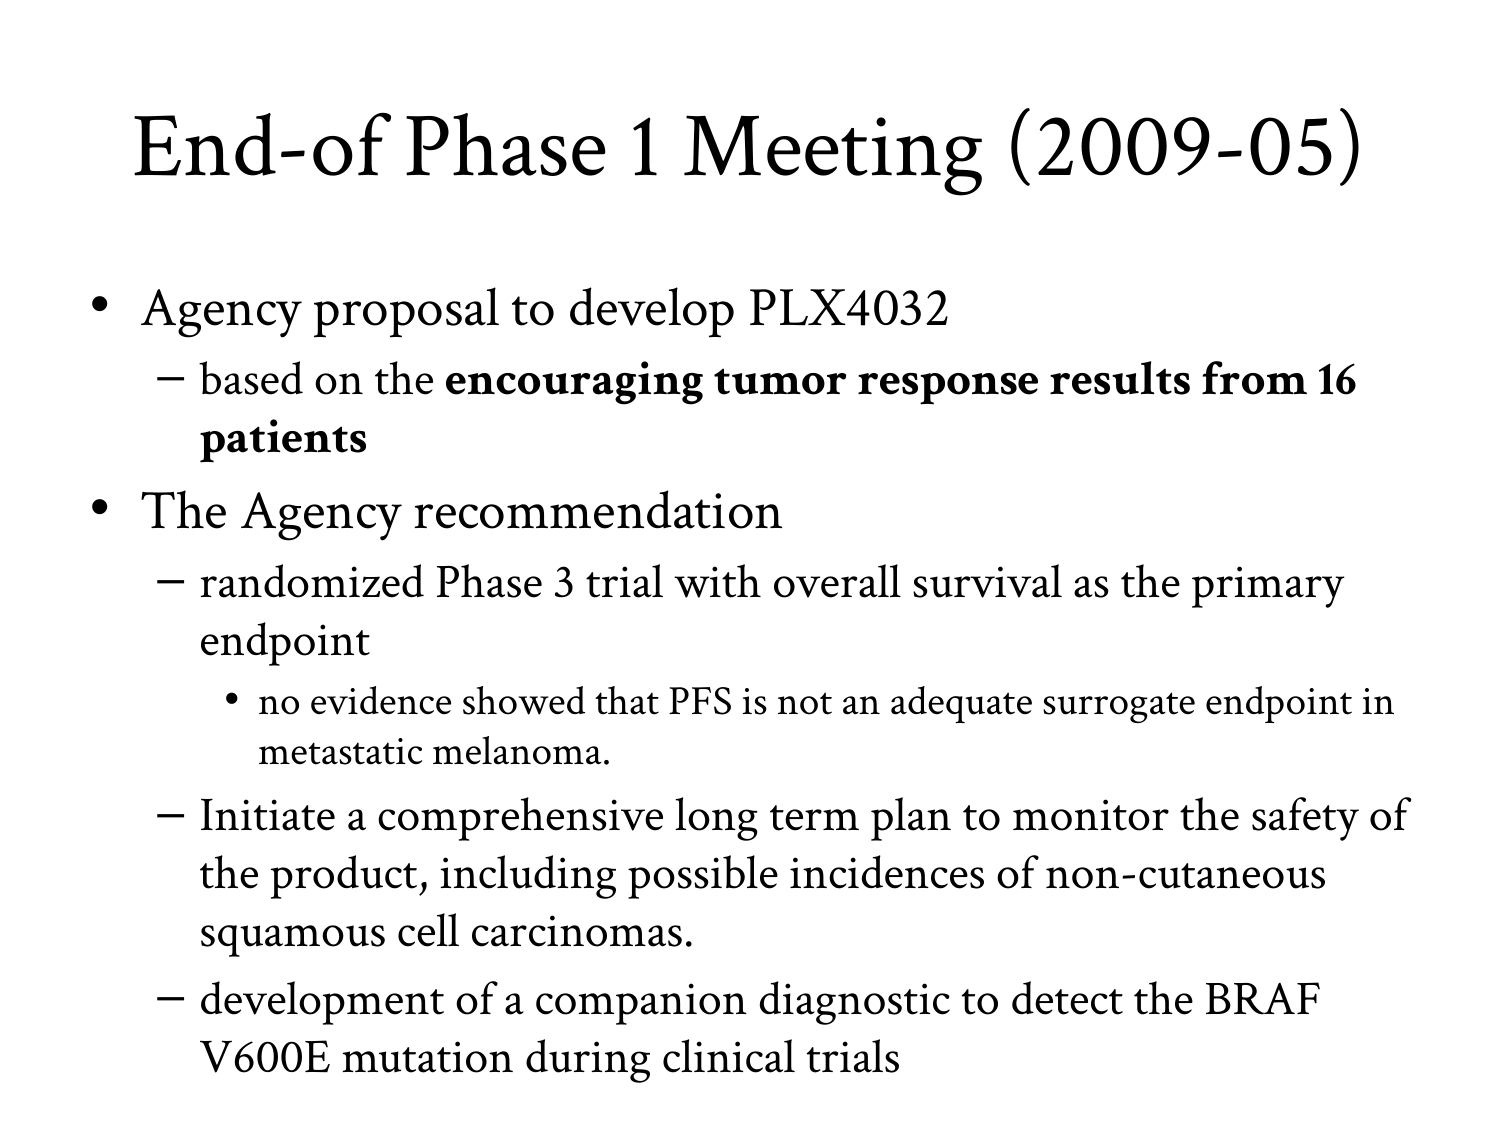

# End-of Phase 1 Meeting (2009-05)
Agency proposal to develop PLX4032
based on the encouraging tumor response results from 16 patients
The Agency recommendation
randomized Phase 3 trial with overall survival as the primary endpoint
no evidence showed that PFS is not an adequate surrogate endpoint in metastatic melanoma.
Initiate a comprehensive long term plan to monitor the safety of the product, including possible incidences of non-cutaneous squamous cell carcinomas.
development of a companion diagnostic to detect the BRAF V600E mutation during clinical trials